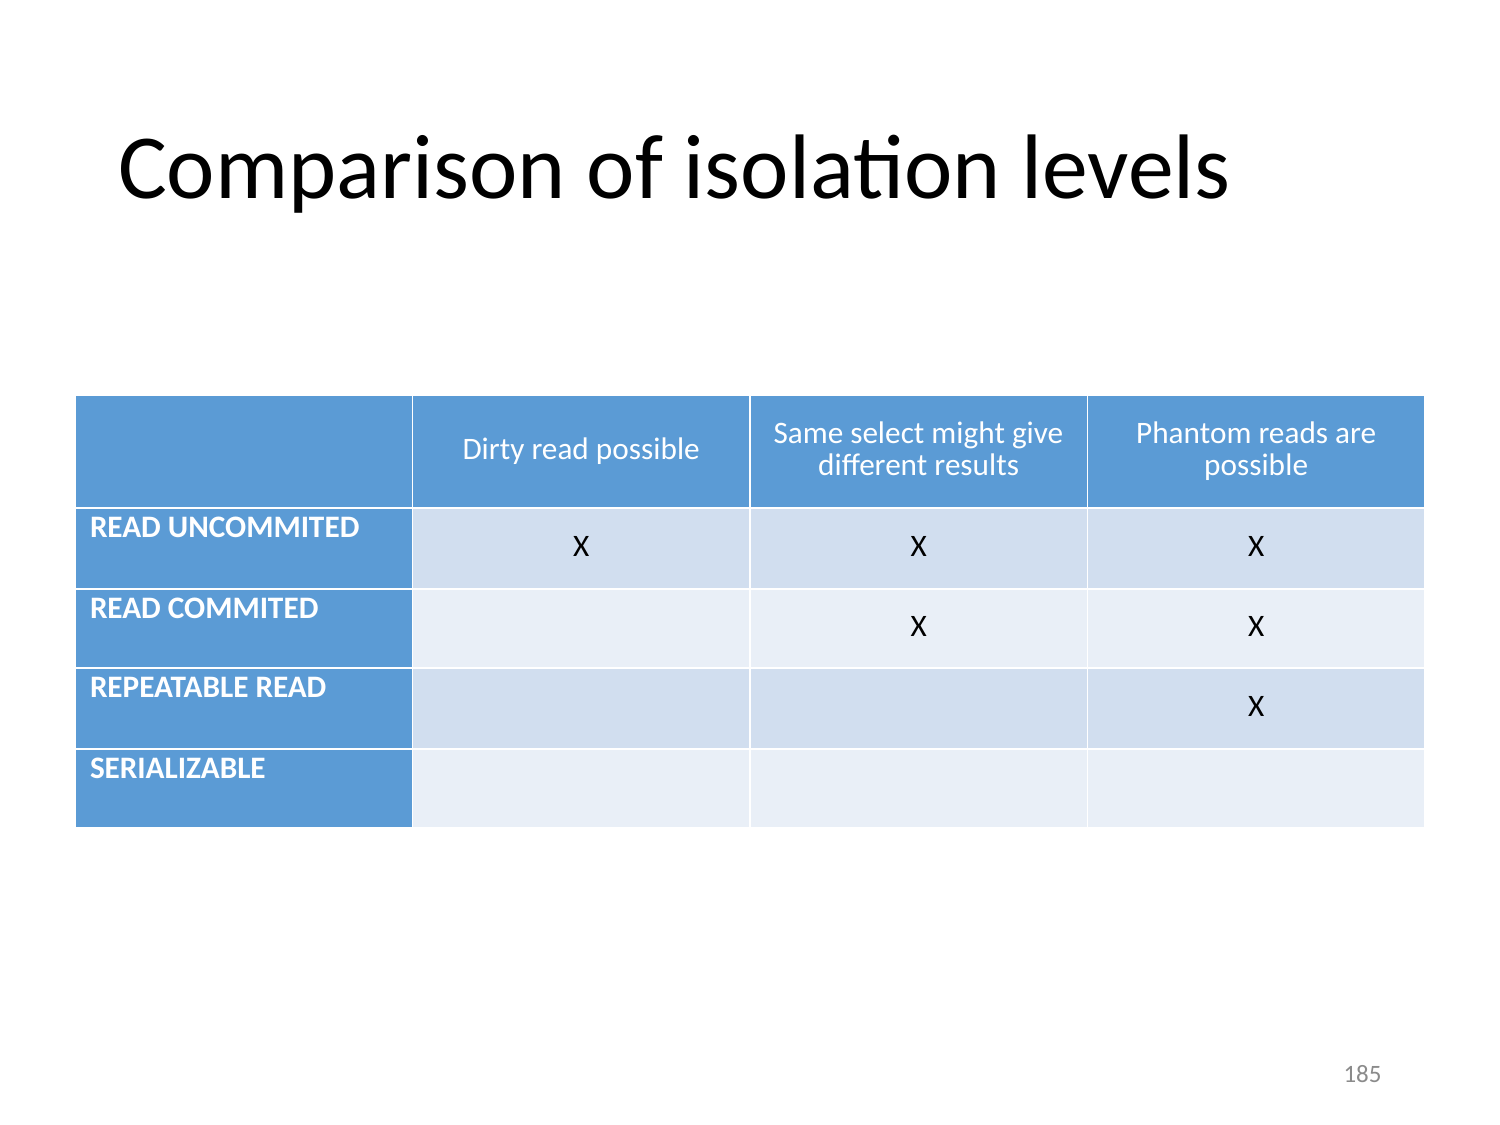

# Comparison of isolation levels
|  | Dirty read possible | Same select might give different results | Phantom reads are possible |
| --- | --- | --- | --- |
| READ UNCOMMITED | X | X | X |
| READ COMMITED |  | X | X |
| REPEATABLE READ |  |  | X |
| SERIALIZABLE |  |  |  |
185